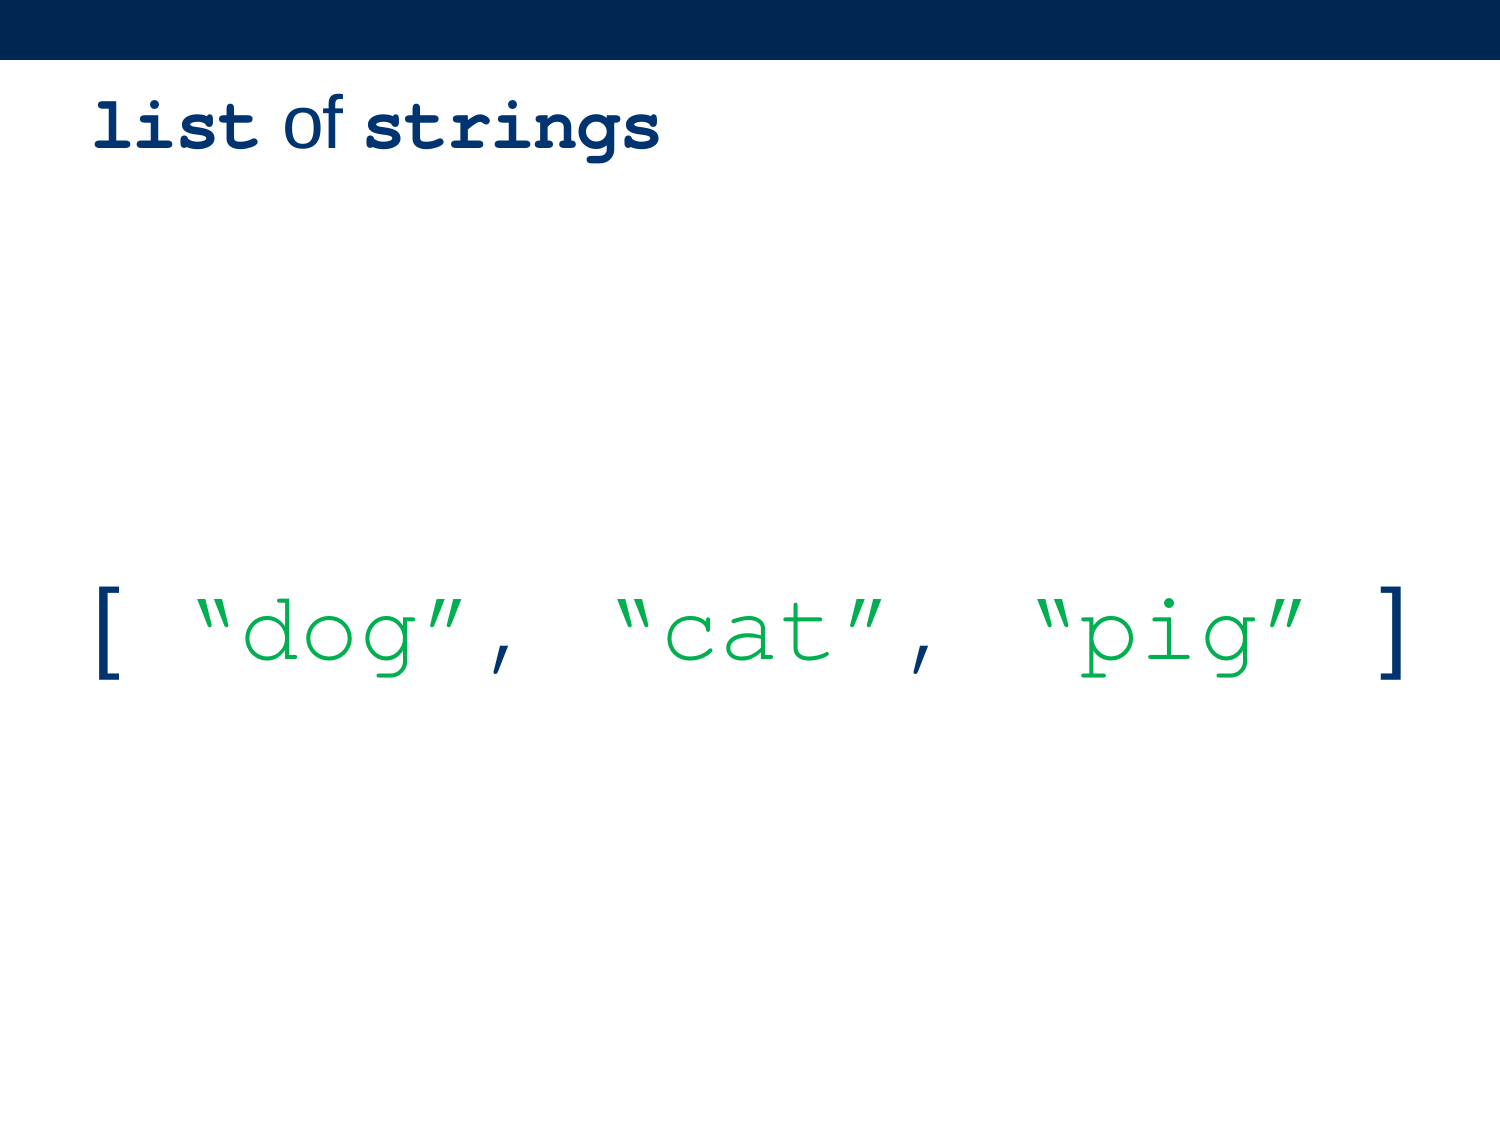

# list of strings

[ “dog”, “cat”, “pig” ]